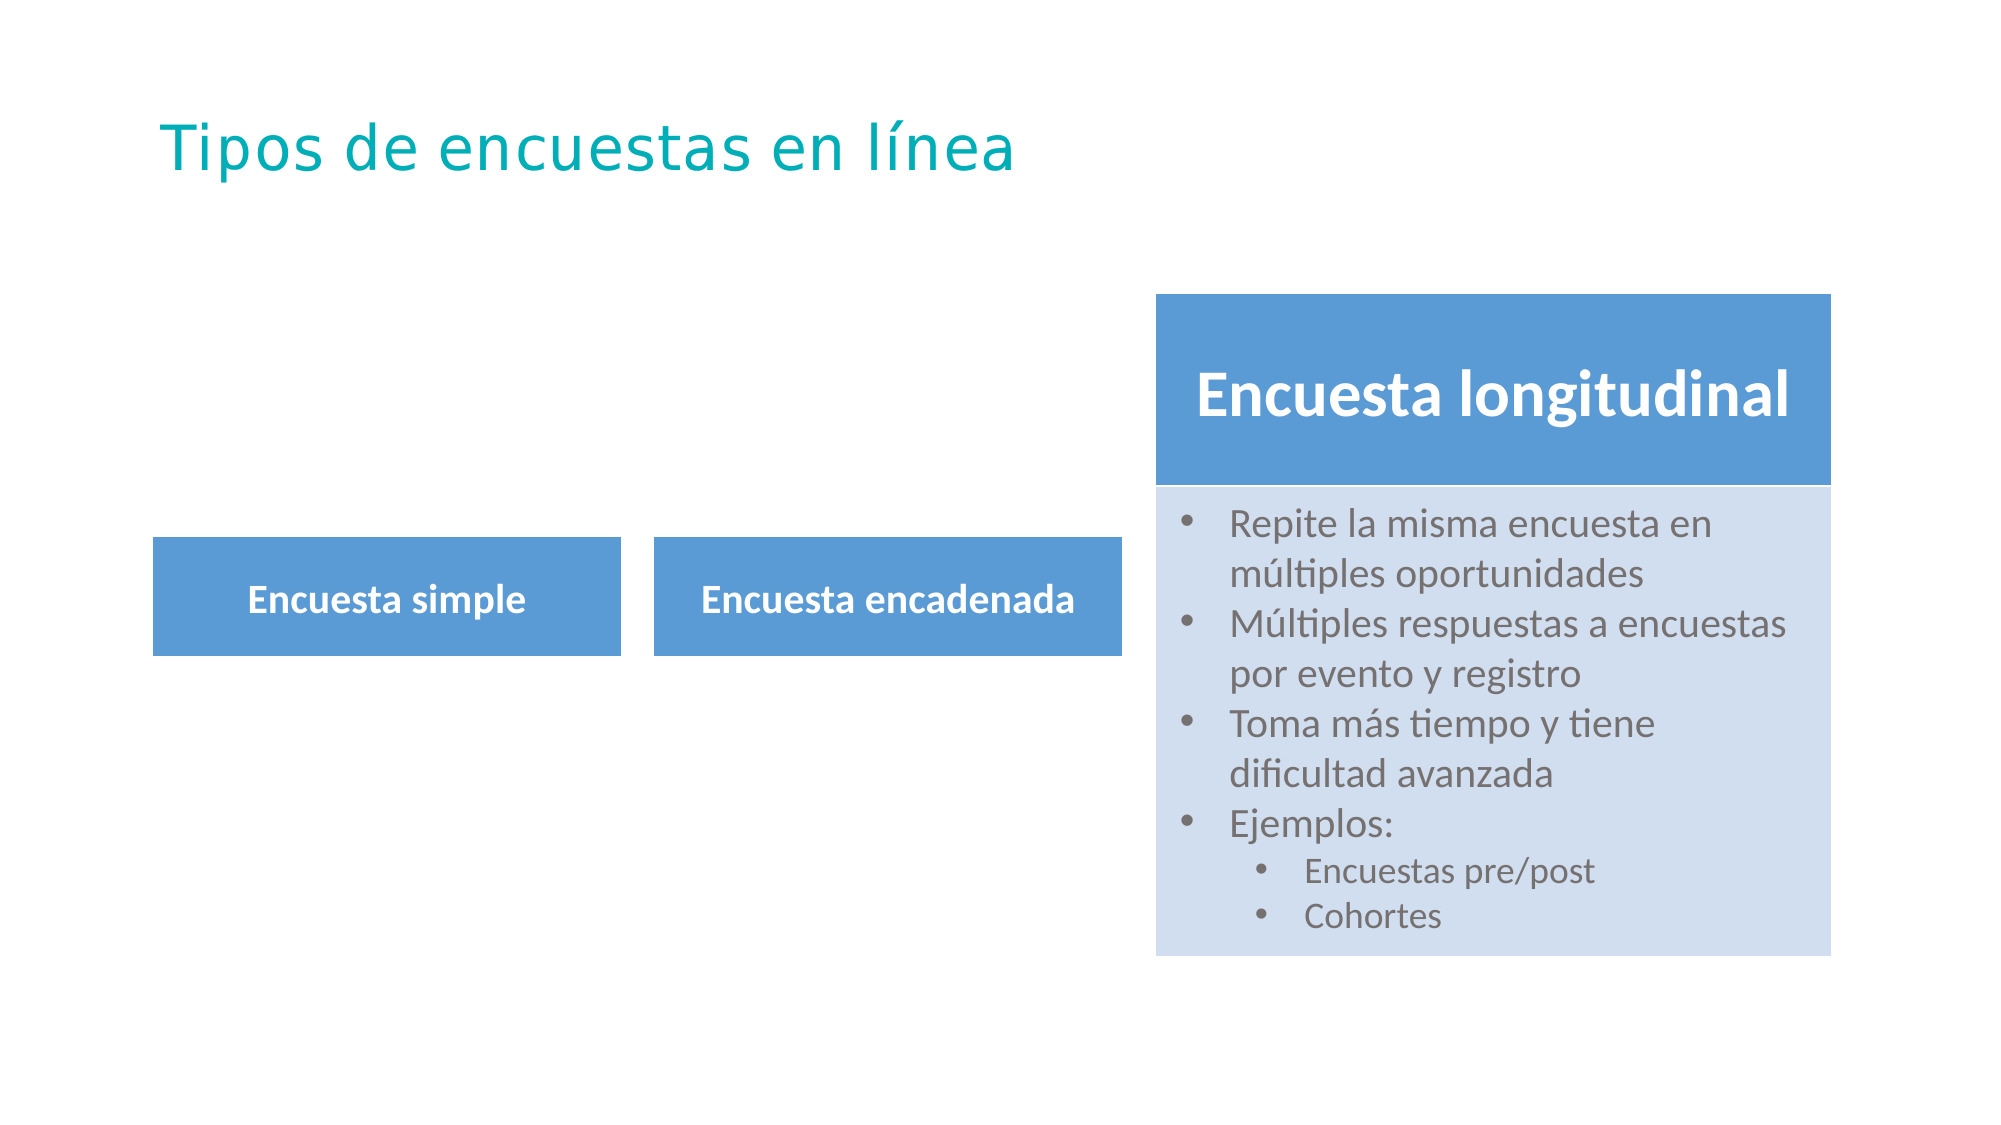

Tipos de encuestas en línea
Encuesta longitudinal
Repite la misma encuesta en múltiples oportunidades
Múltiples respuestas a encuestas por evento y registro
Toma más tiempo y tiene dificultad avanzada
Ejemplos:
Encuestas pre/post
Cohortes
Encuesta simple
Encuesta encadenada